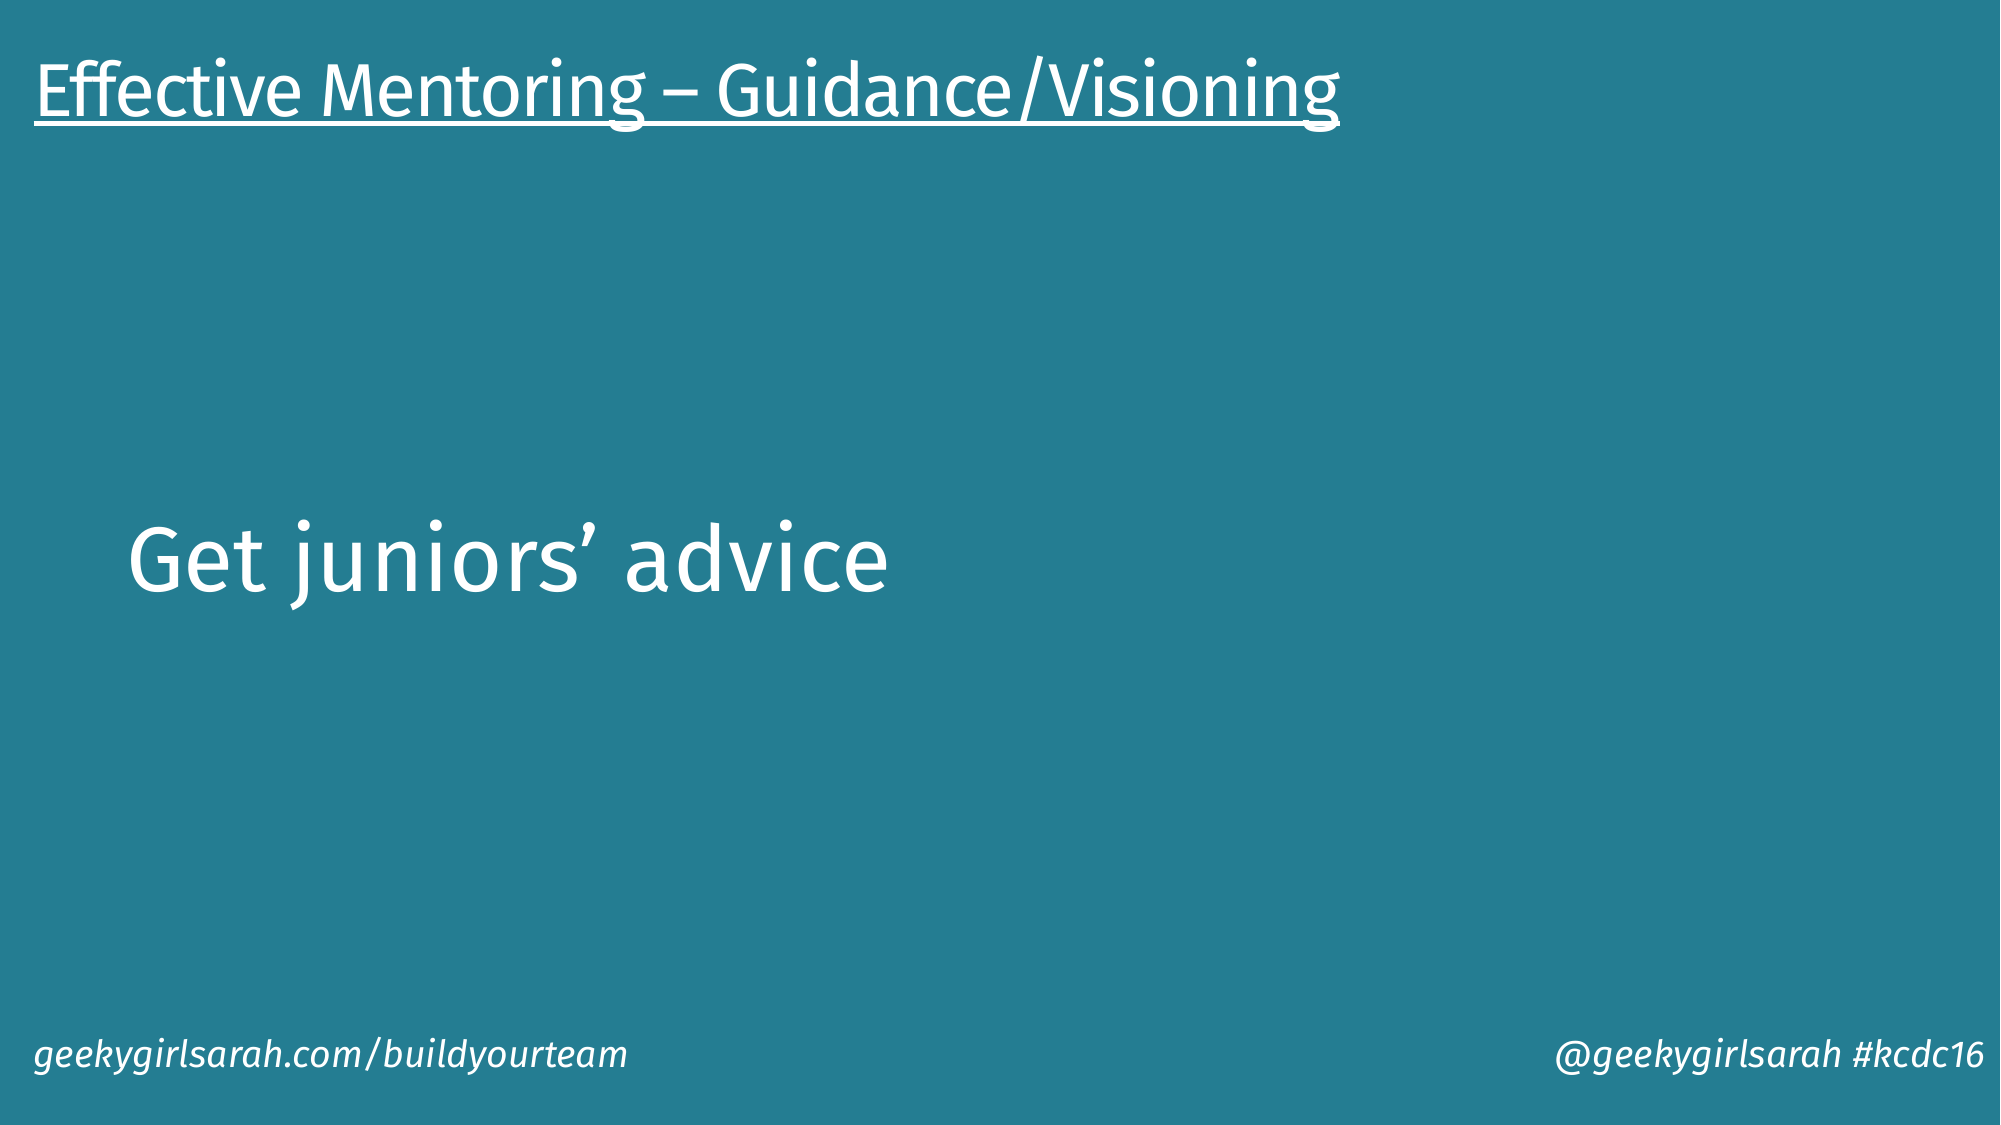

# Effective Mentoring – Guidance/Visioning
Get juniors’ advice